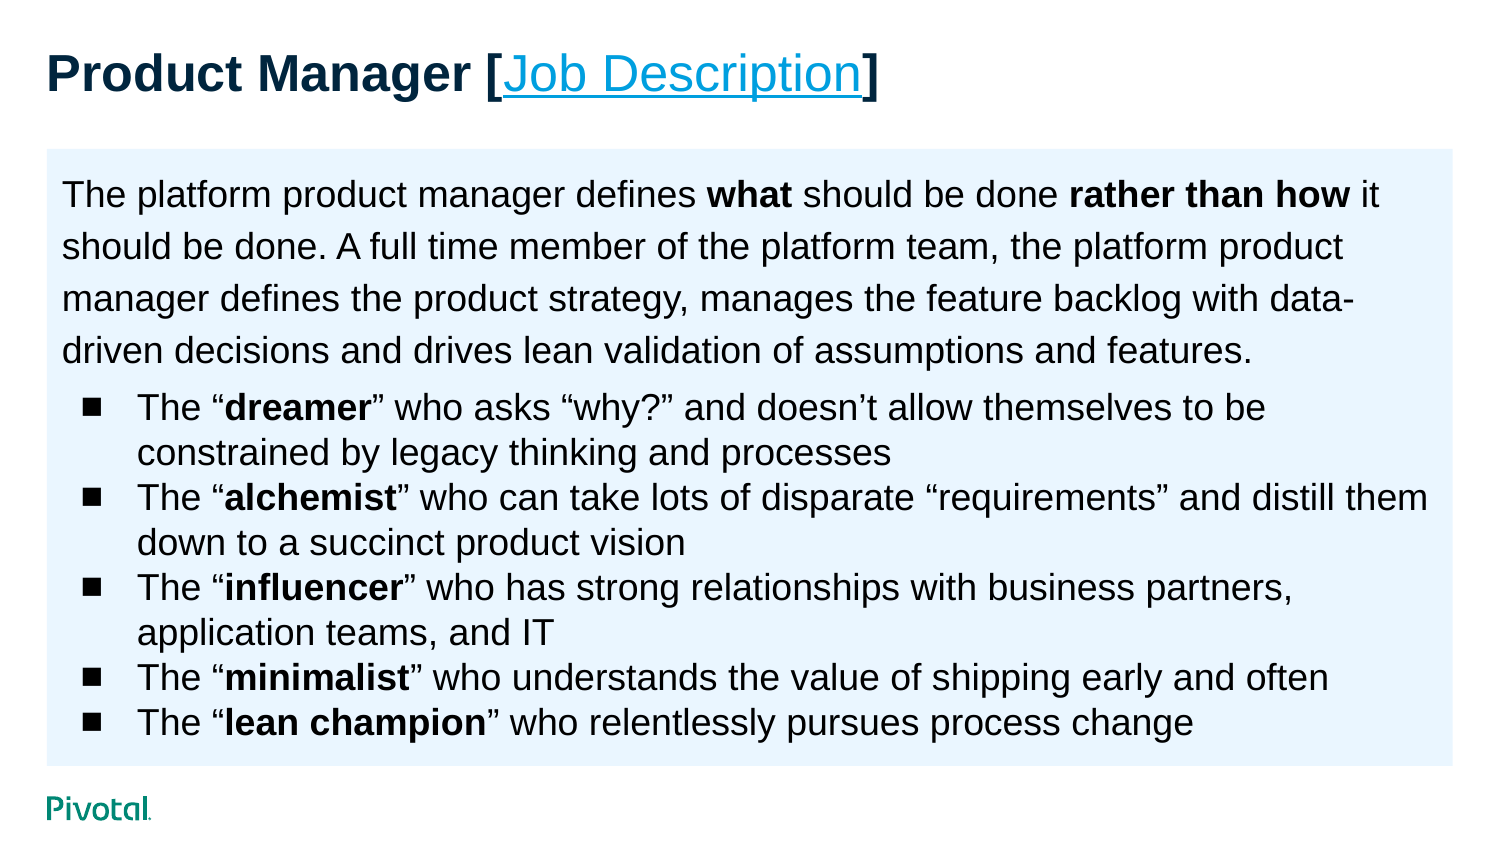

# Product Manager [Job Description]
The platform product manager defines what should be done rather than how it should be done. A full time member of the platform team, the platform product manager defines the product strategy, manages the feature backlog with data-driven decisions and drives lean validation of assumptions and features.
The “dreamer” who asks “why?” and doesn’t allow themselves to be constrained by legacy thinking and processes
The “alchemist” who can take lots of disparate “requirements” and distill them down to a succinct product vision
The “influencer” who has strong relationships with business partners, application teams, and IT
The “minimalist” who understands the value of shipping early and often
The “lean champion” who relentlessly pursues process change